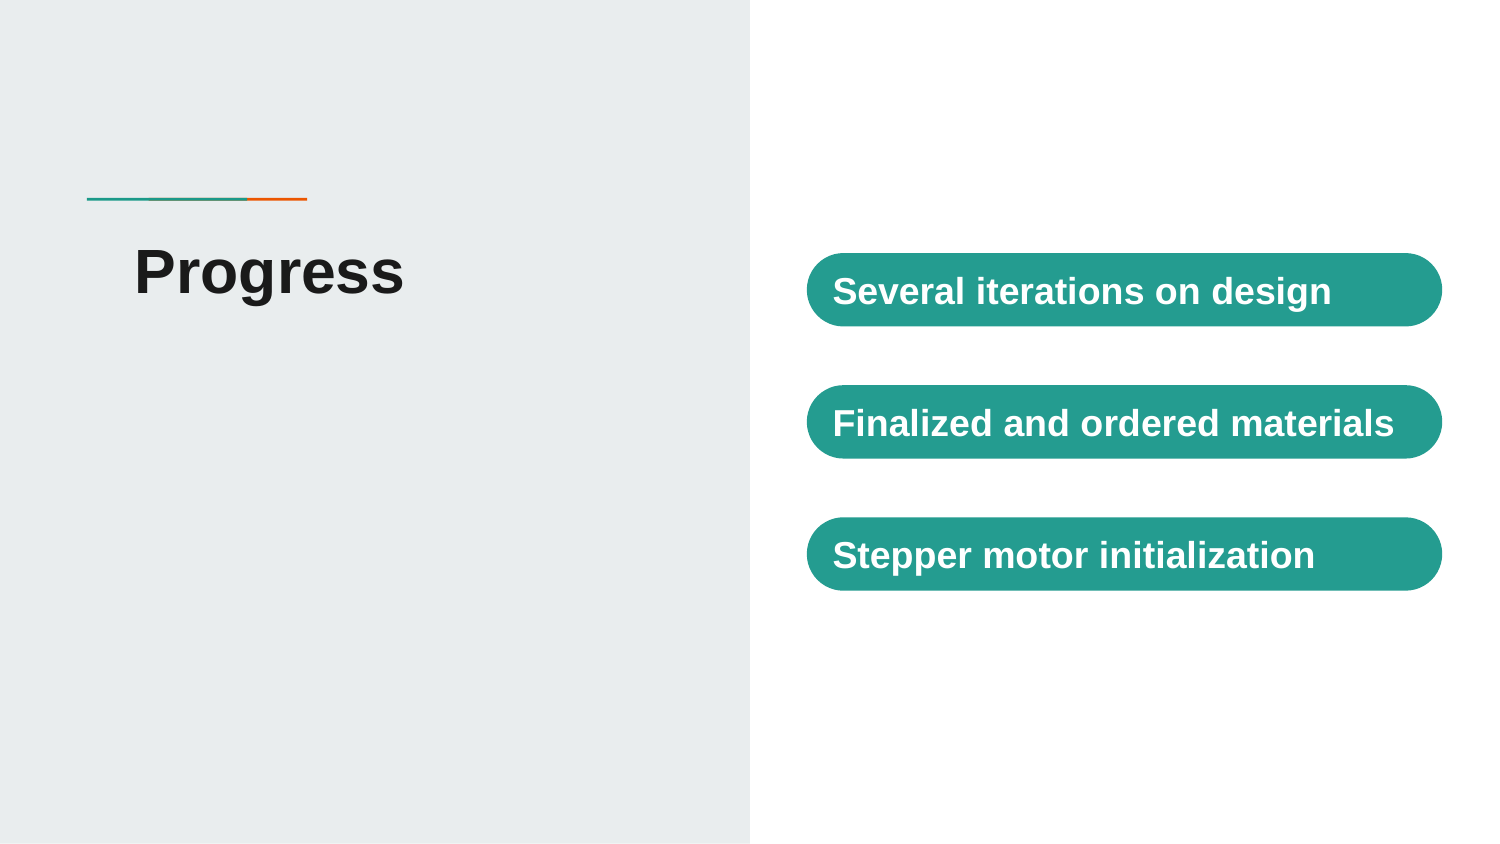

# Progress

Several iterations on design
Finalized and ordered materials
Stepper motor initialization